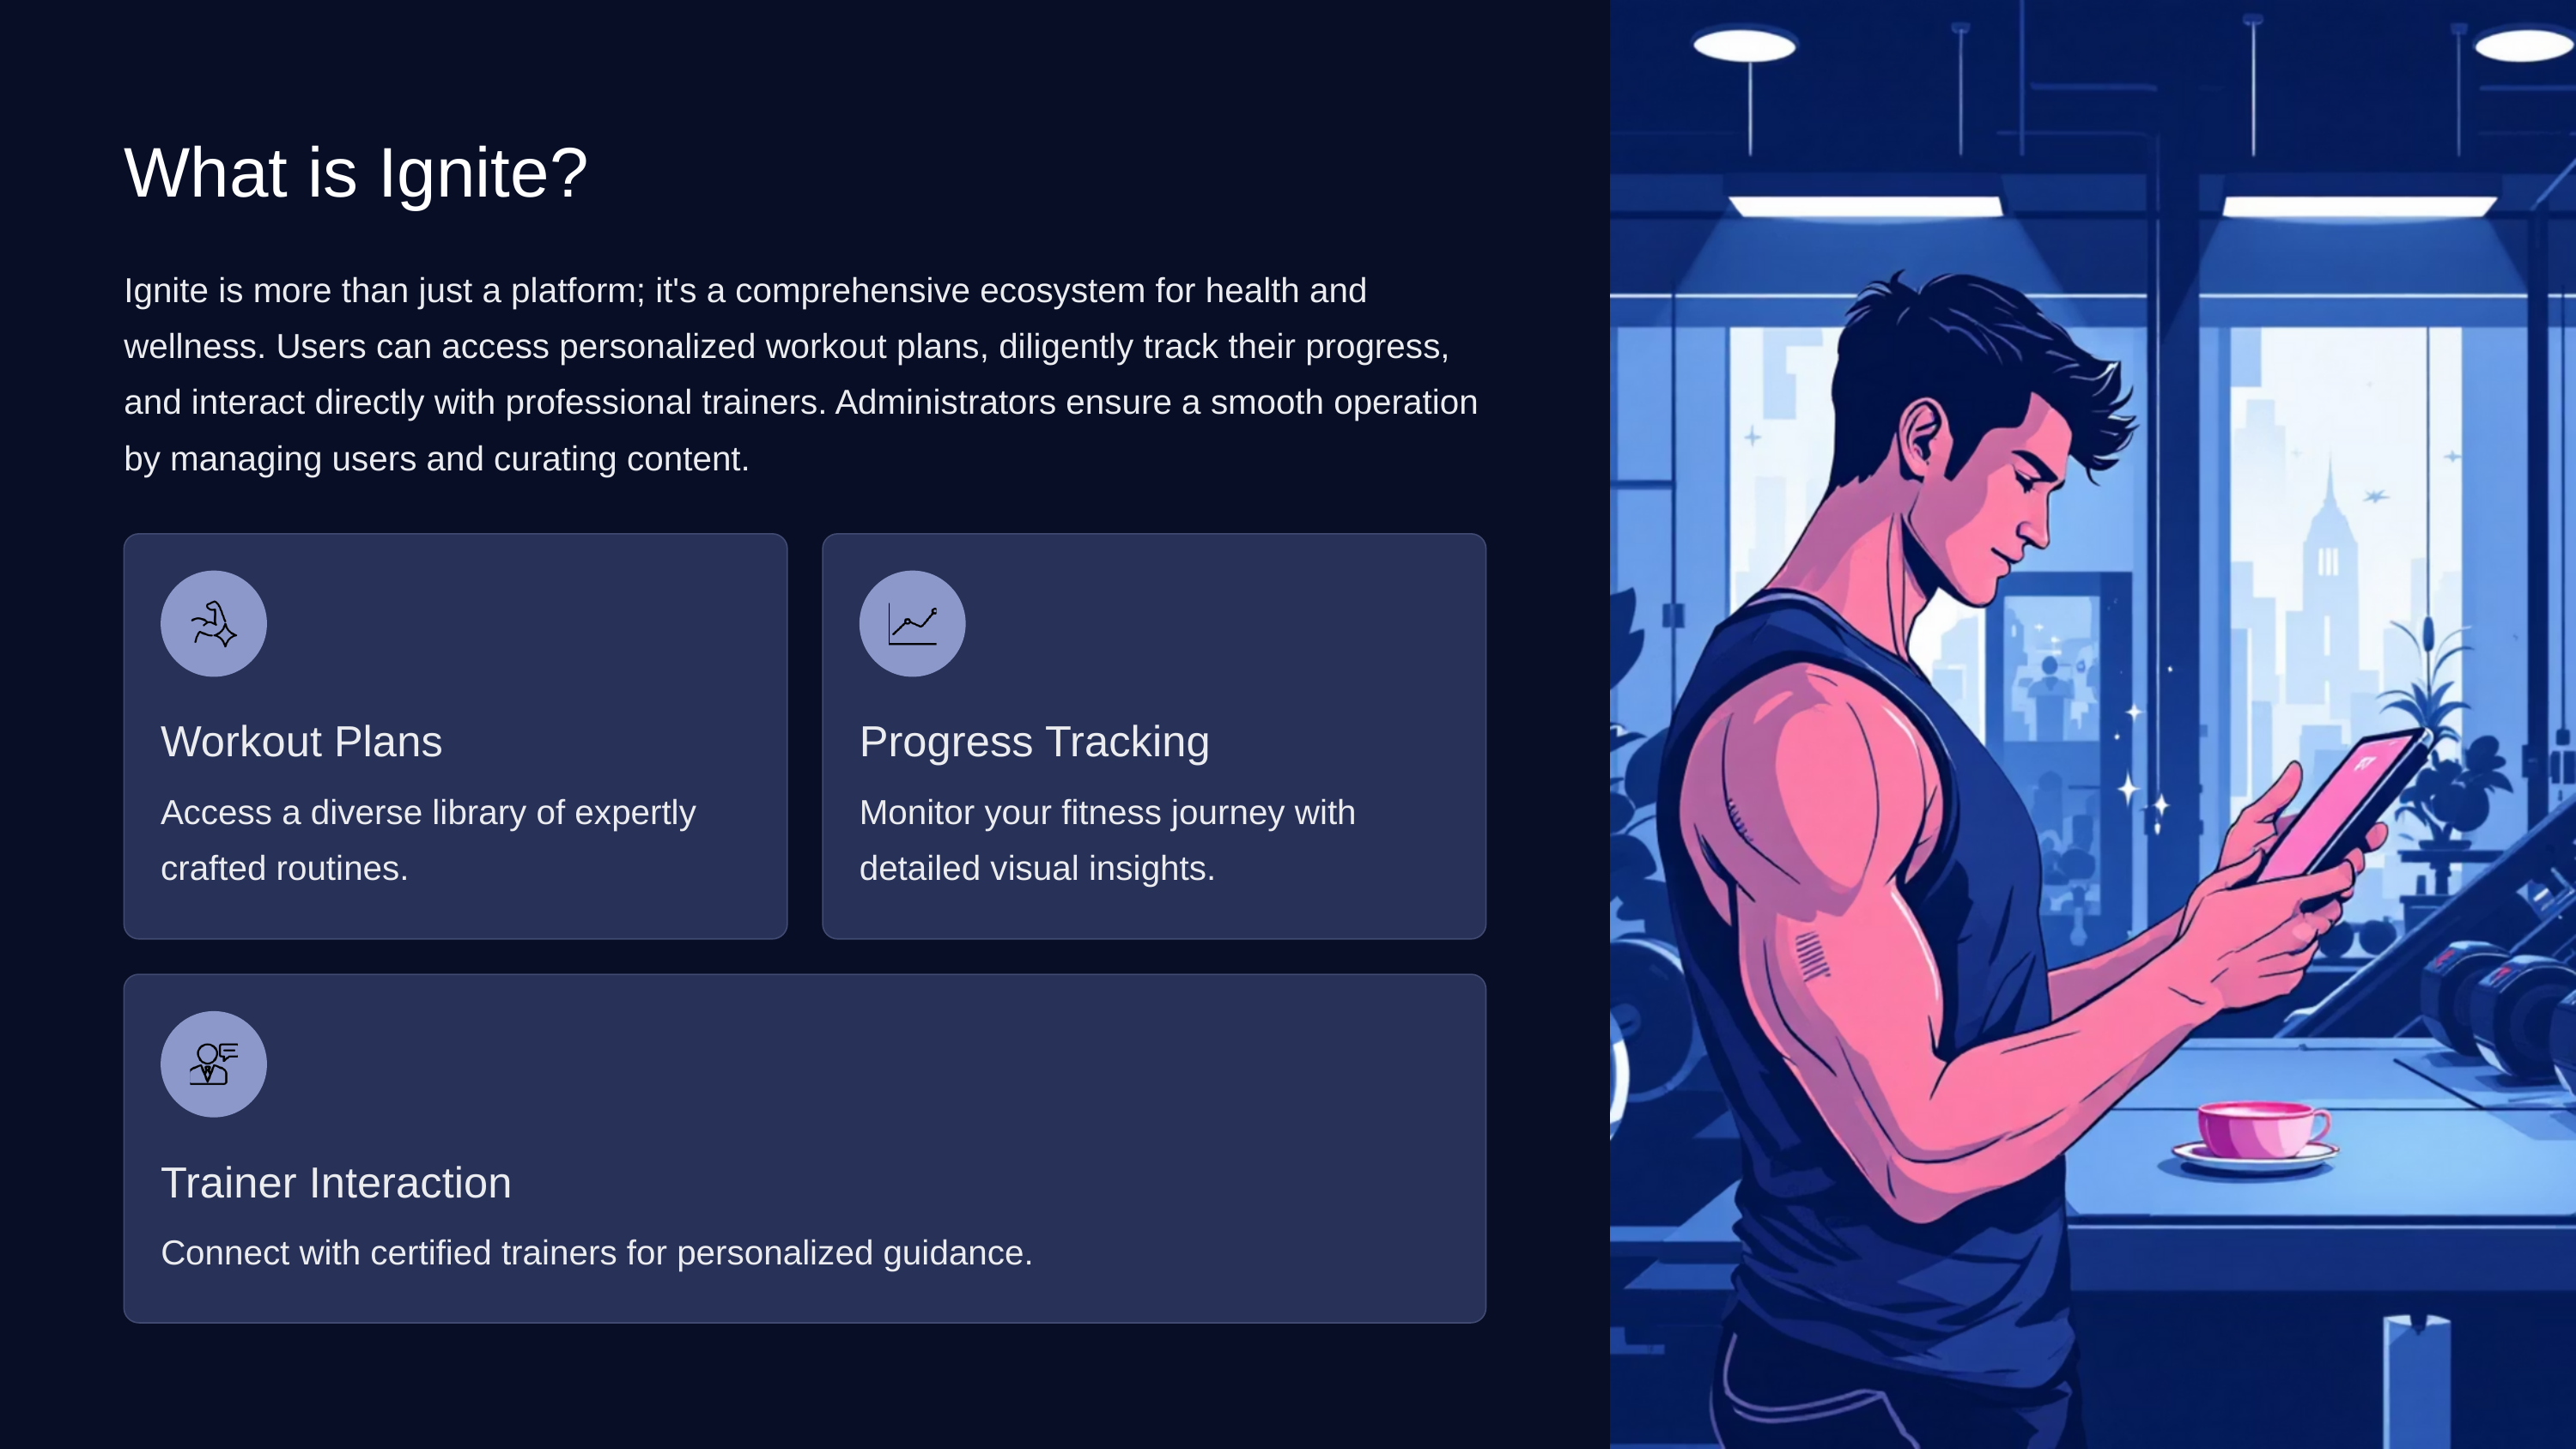

What is Ignite?
Ignite is more than just a platform; it's a comprehensive ecosystem for health and wellness. Users can access personalized workout plans, diligently track their progress, and interact directly with professional trainers. Administrators ensure a smooth operation by managing users and curating content.

Workout Plans
Progress Tracking
Access a diverse library of expertly crafted routines.
Monitor your fitness journey with detailed visual insights.

Trainer Interaction
Connect with certified trainers for personalized guidance.